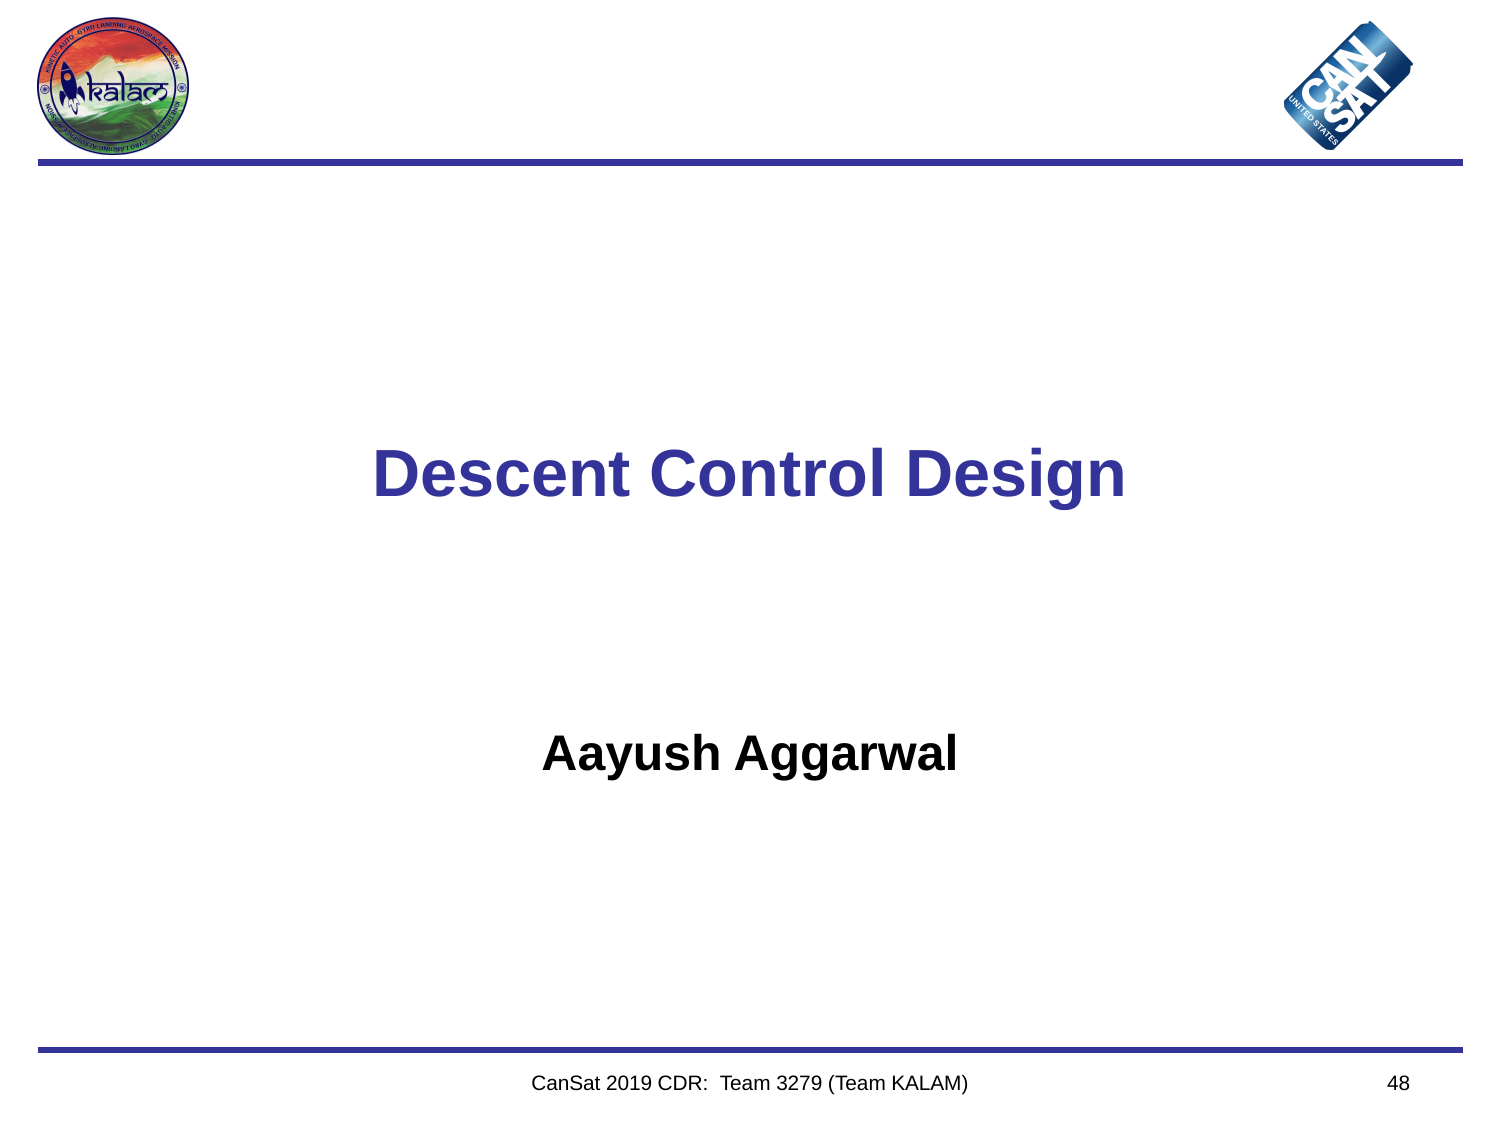

# Descent Control Design
Aayush Aggarwal
CanSat 2019 CDR:  Team 3279 (Team KALAM)
48